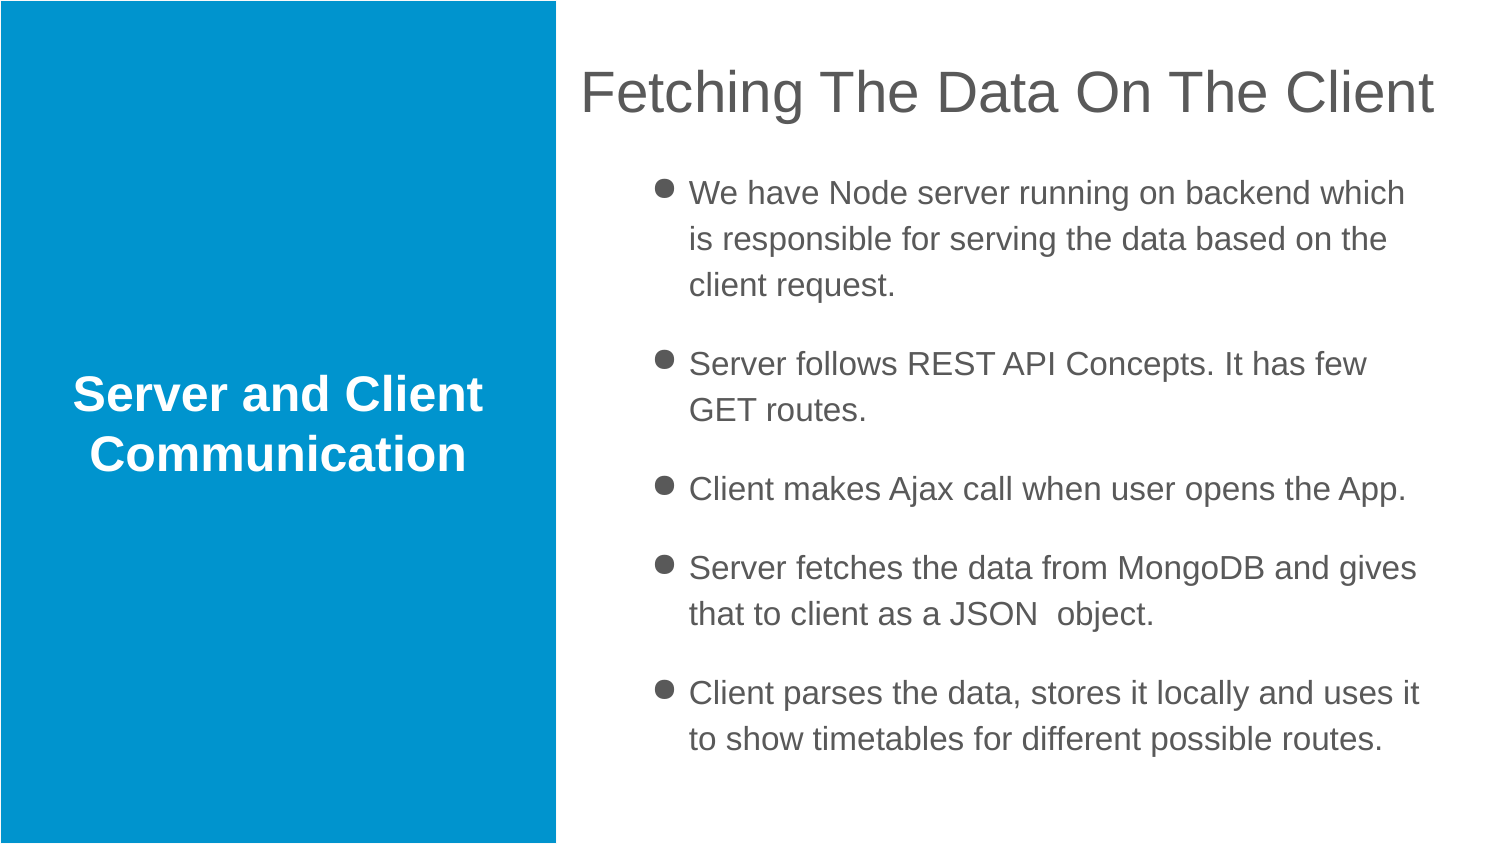

Server and Client Communication
# Fetching The Data On The Client
We have Node server running on backend which is responsible for serving the data based on the client request.
Server follows REST API Concepts. It has few GET routes.
Client makes Ajax call when user opens the App.
Server fetches the data from MongoDB and gives that to client as a JSON  object.
Client parses the data, stores it locally and uses it to show timetables for different possible routes.